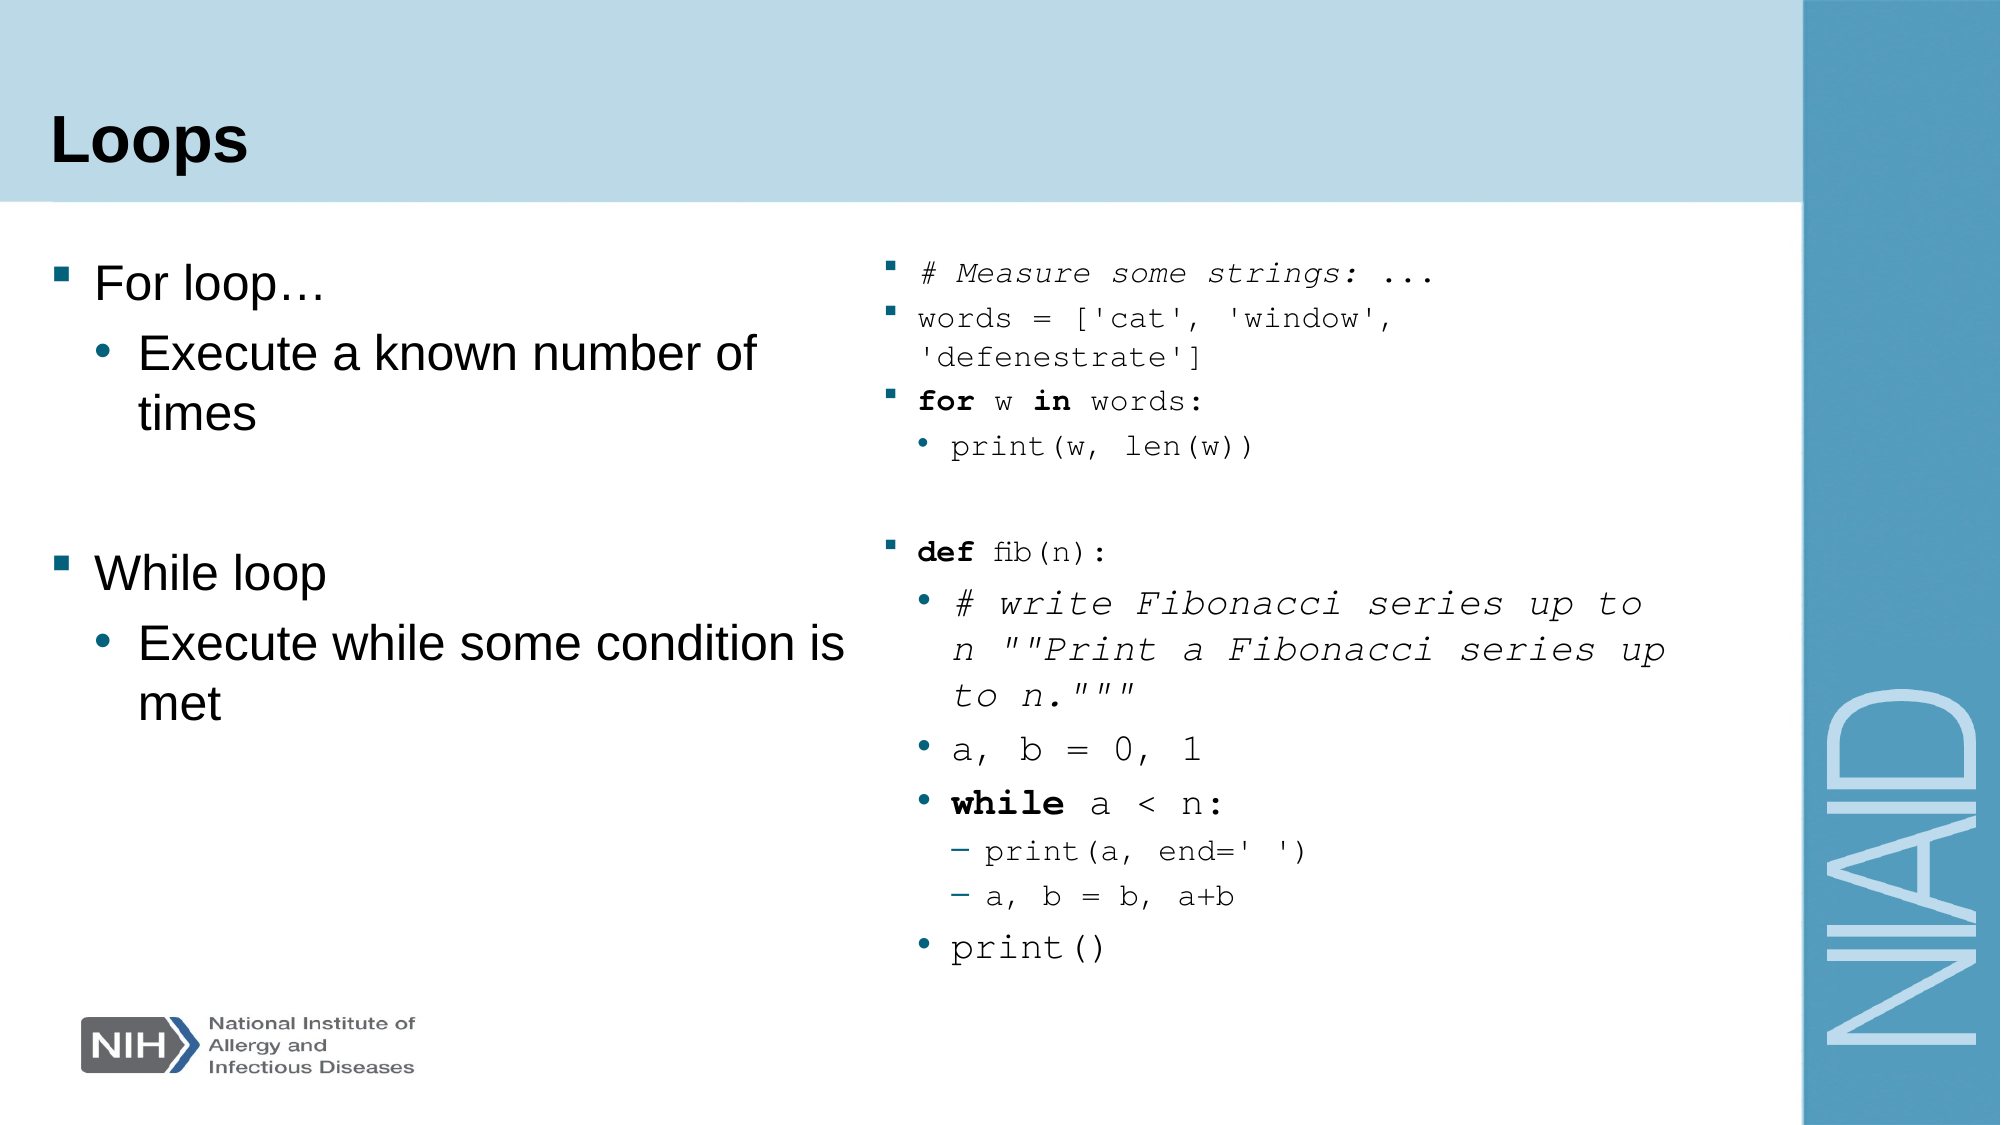

# Loops
For loop…
Execute a known number of times

While loop
Execute while some condition is met
# Measure some strings: ...
words = ['cat', 'window', 'defenestrate']
for w in words:
print(w, len(w))

def fib(n):
# write Fibonacci series up to n ""Print a Fibonacci series up to n."""
a, b = 0, 1
while a < n:
print(a, end=' ')
a, b = b, a+b
print()